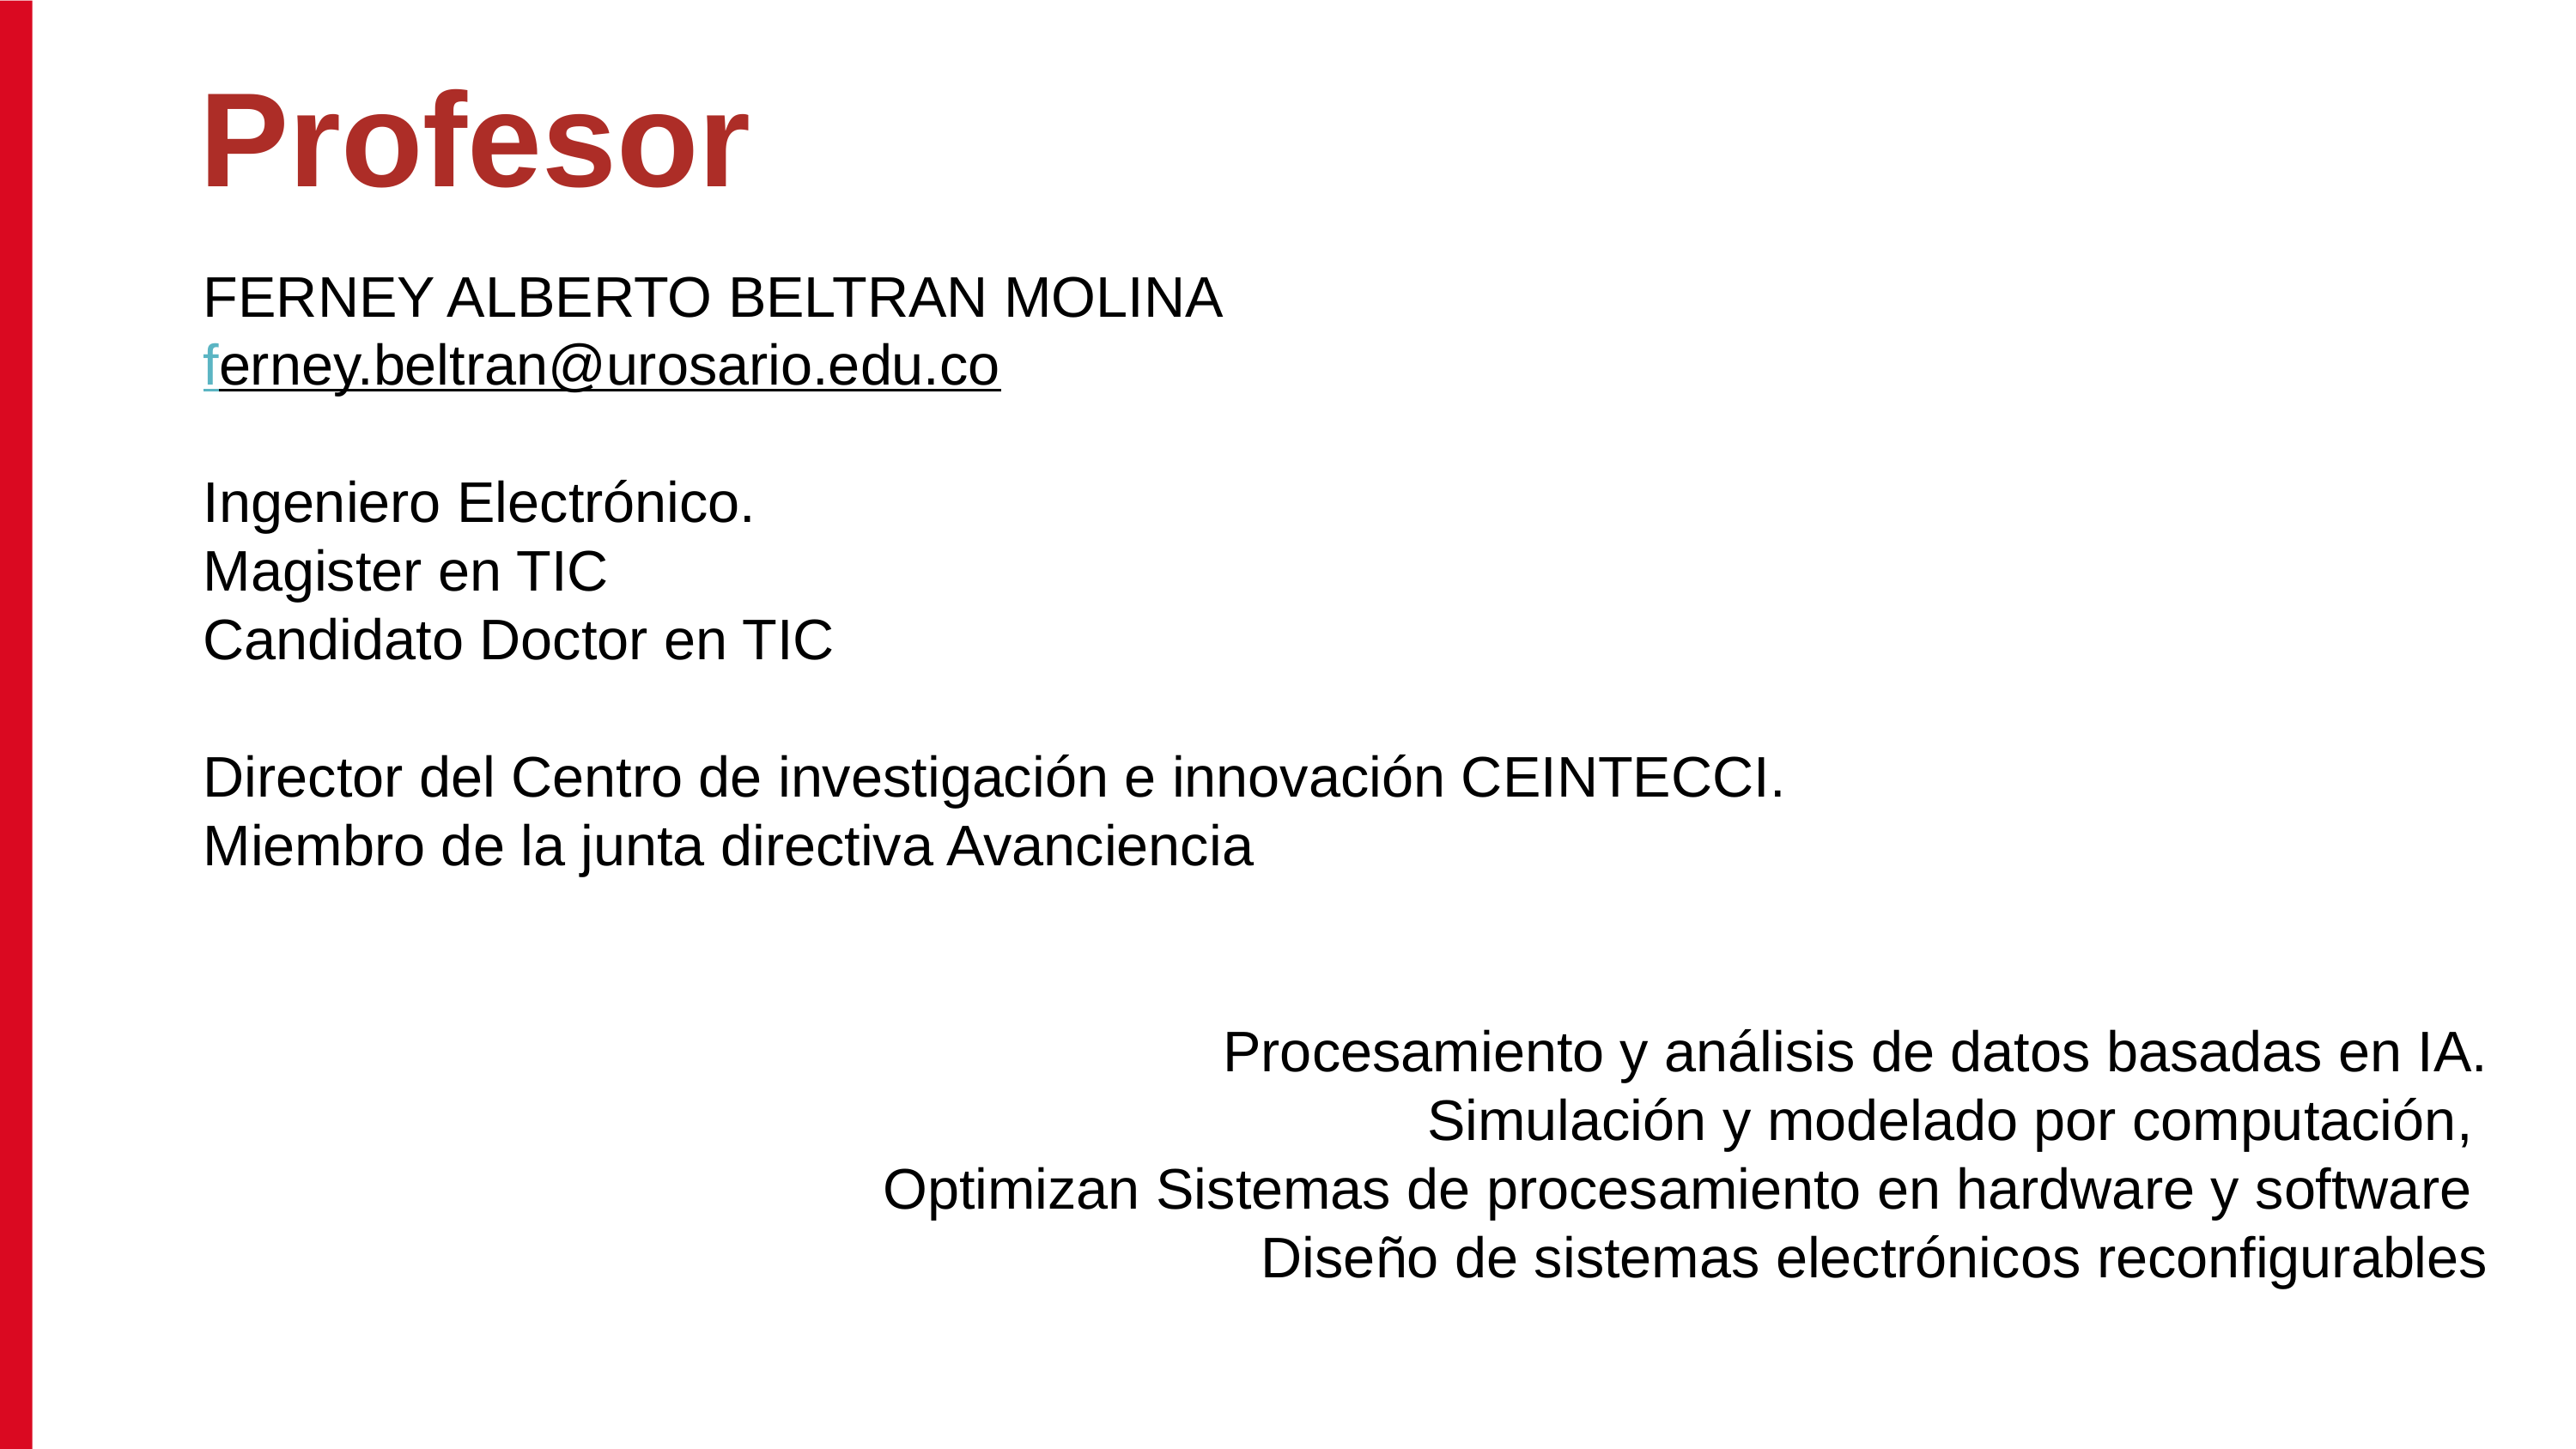

Profesor

FERNEY ALBERTO BELTRAN MOLINA
ferney.beltran@urosario.edu.co

Ingeniero Electrónico.
Magister en TIC
Candidato Doctor en TIC

Director del Centro de investigación e innovación CEINTECCI.
Miembro de la junta directiva Avanciencia

Procesamiento y análisis de datos basadas en IA.
Simulación y modelado por computación,
Optimizan Sistemas de procesamiento en hardware y software
Diseño de sistemas electrónicos reconfigurables